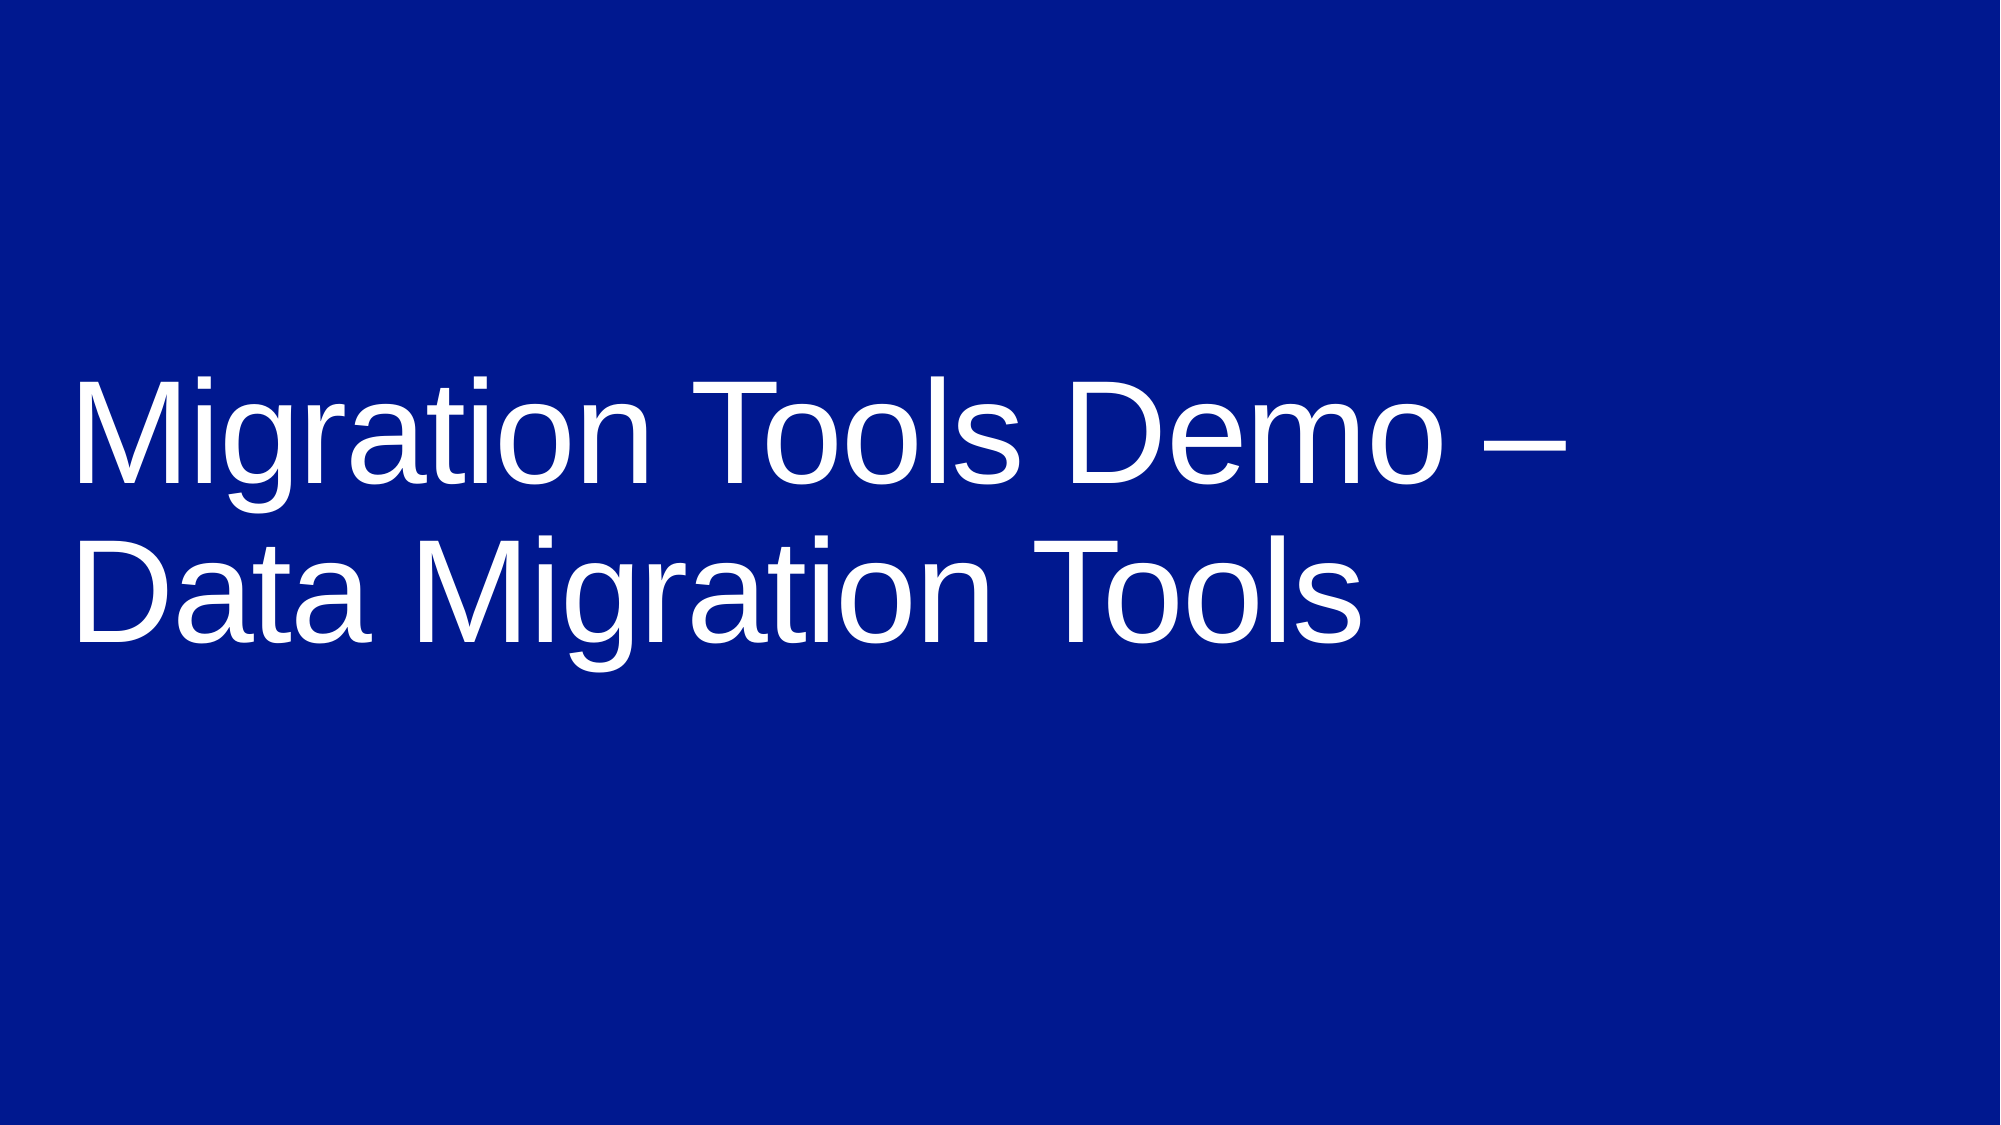

# Migration Tools Demo – Data Migration Tools